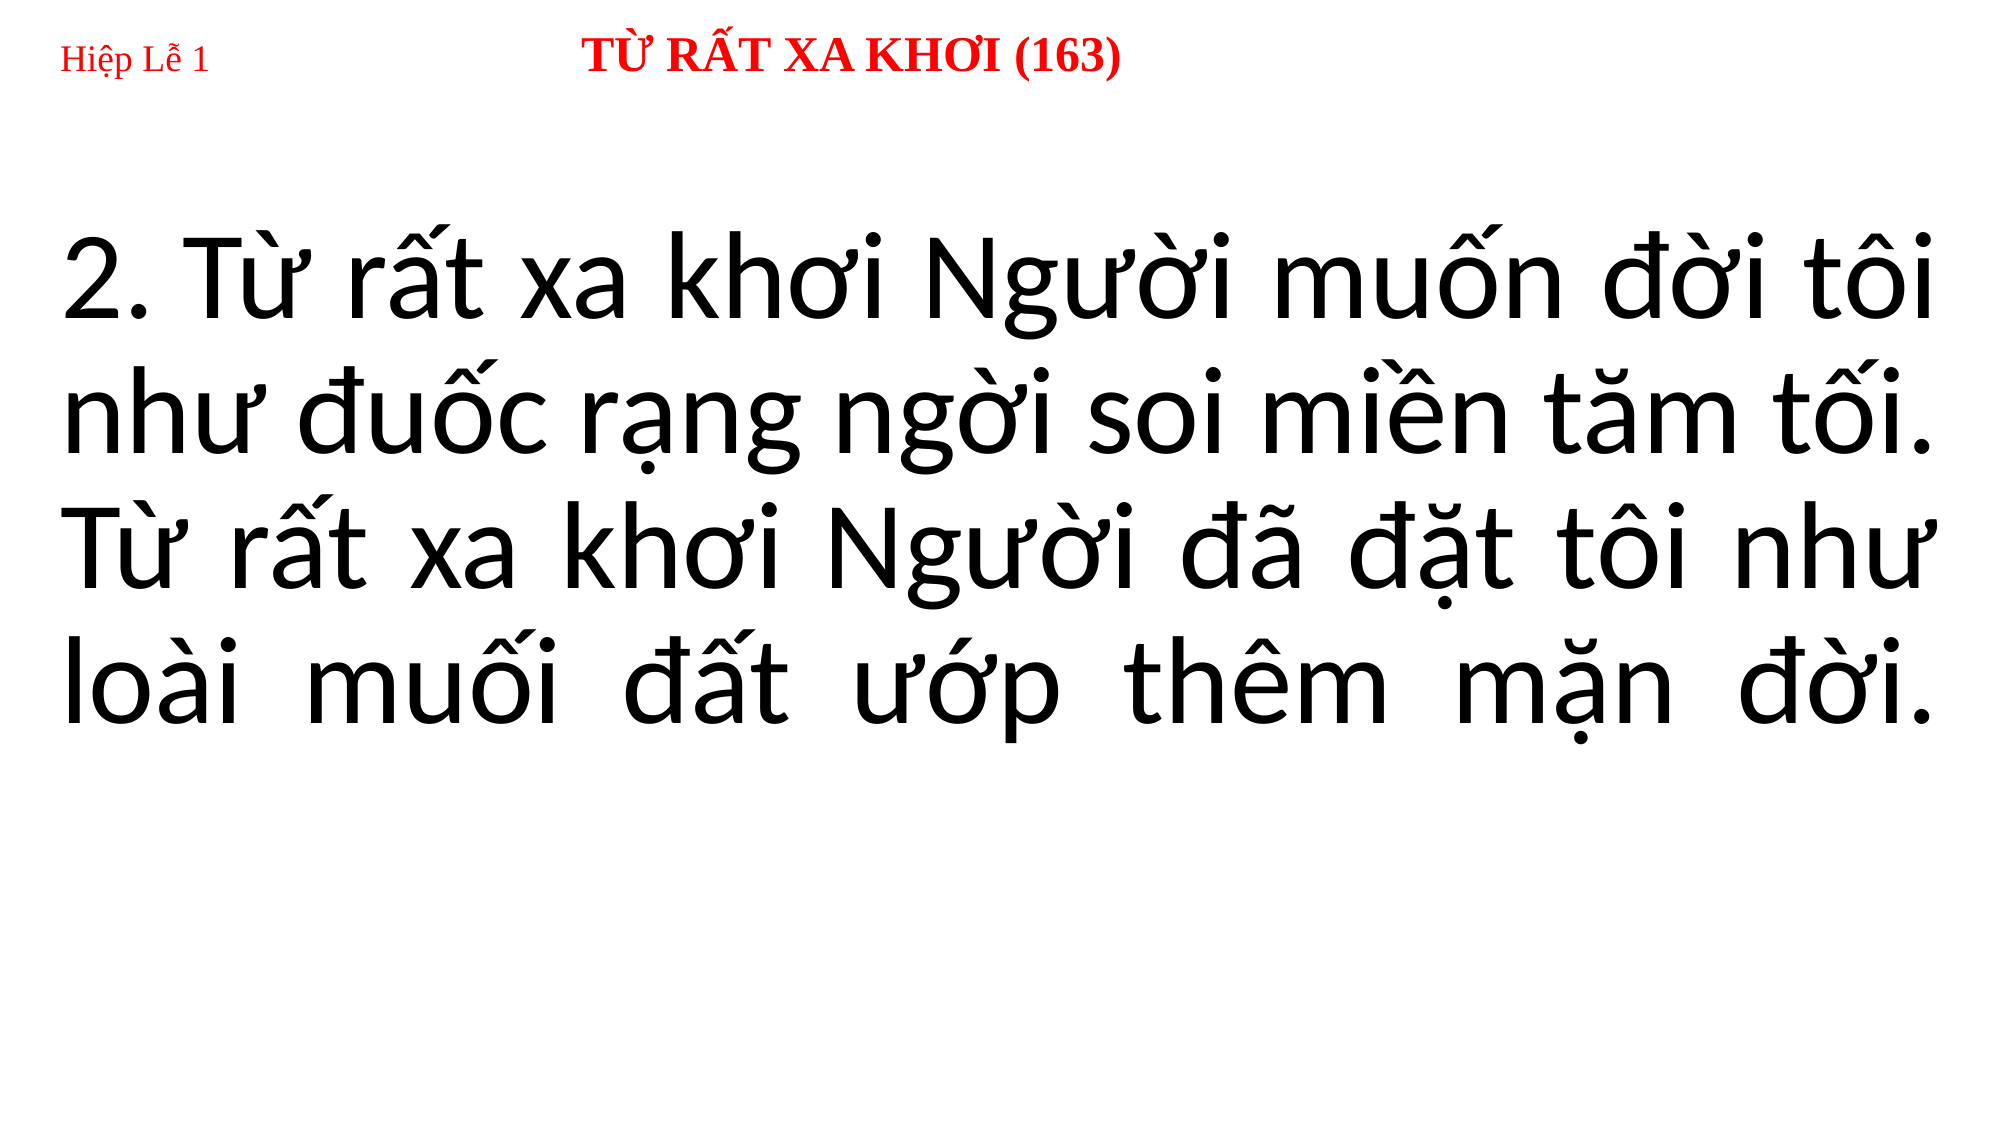

# Hiệp Lễ 1                                       TỪ RẤT XA KHƠI (163)
2. Từ rất xa khơi Người muốn đời tôi như đuốc rạng ngời soi miền tăm tối. Từ rất xa khơi Người đã đặt tôi như loài muối đất ướp thêm mặn đời.